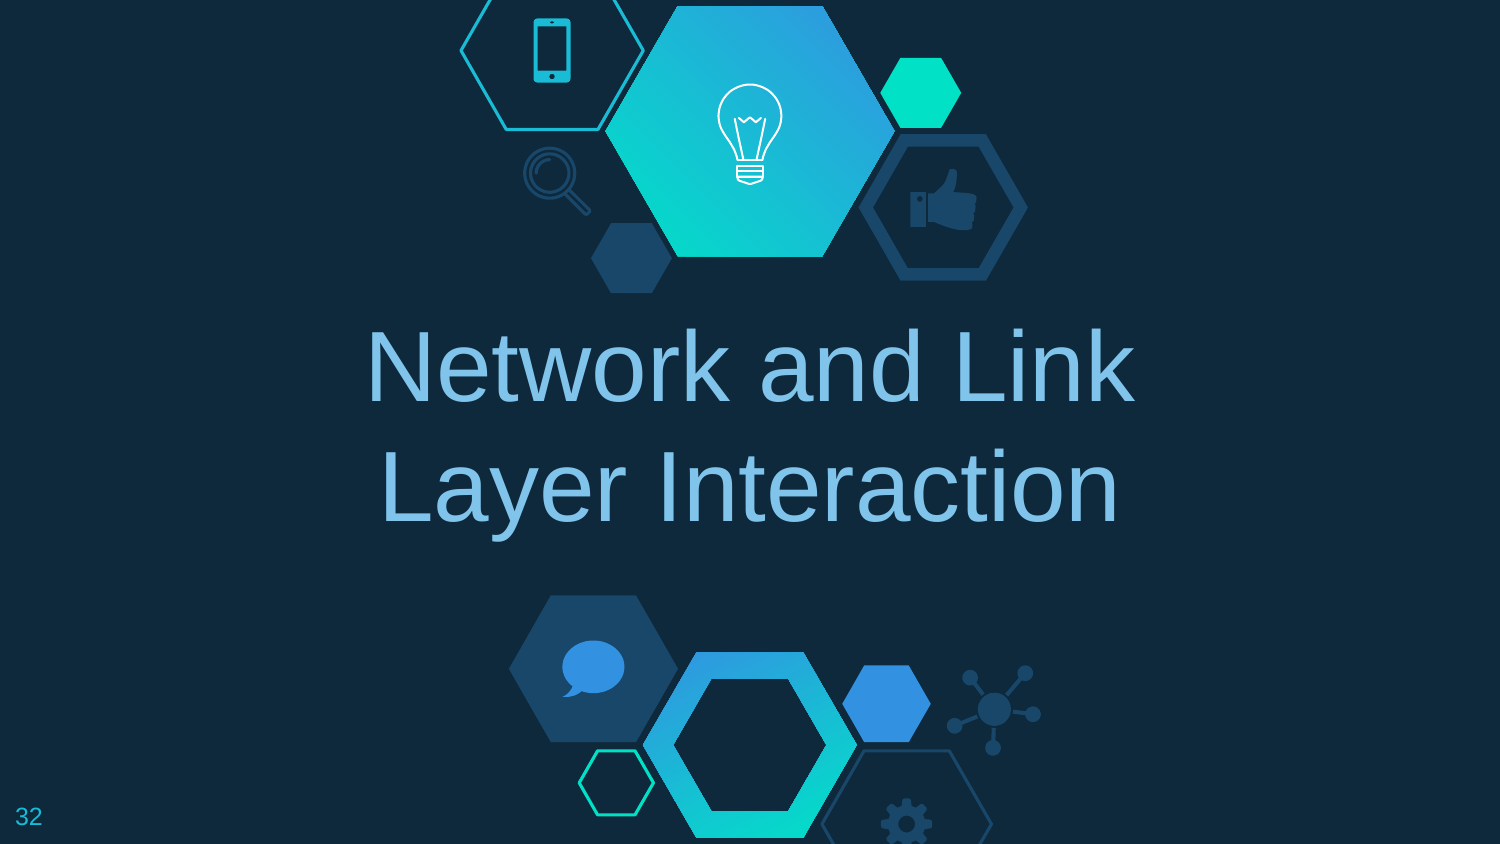

# Network and Link Layer Interaction
32